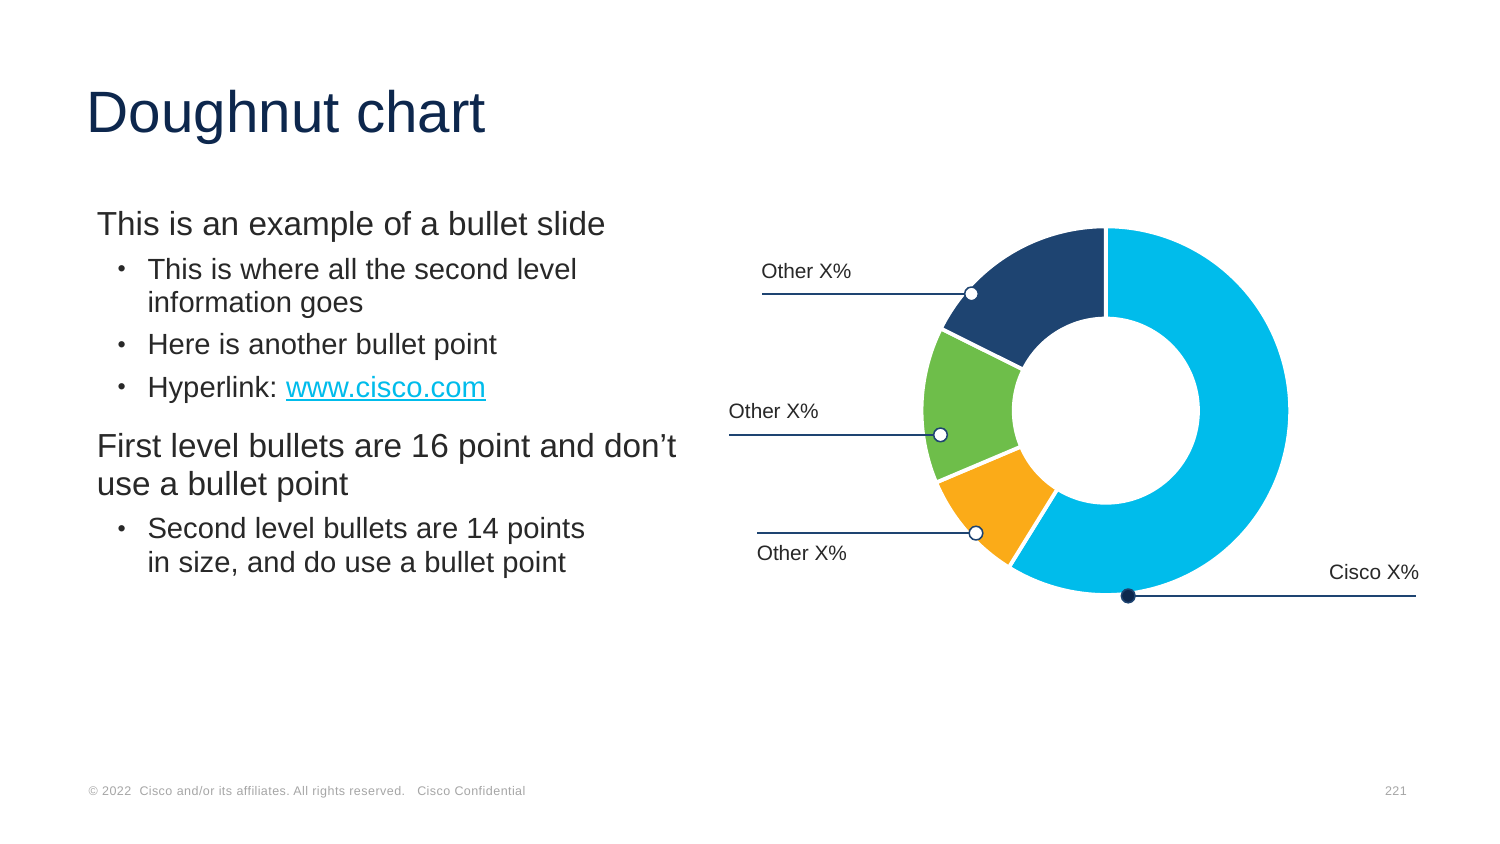

### Chart

| Category | Series 1 | Column1 | Column2 |
|---|---|---|---|
| Category 1 | 15.0 | None | None |
| Category 2 | 2.5 | None | None |
| Category 3 | 3.5 | None | None |
| Category 4 | 4.5 | None | None |
# Doughnut chart
This is an example of a bullet slide
This is where all the second level information goes
Here is another bullet point
Hyperlink: www.cisco.com
First level bullets are 16 point and don’t use a bullet point
Second level bullets are 14 points
in size, and do use a bullet point

Other X%

Other X%

Other X%
Cisco X%